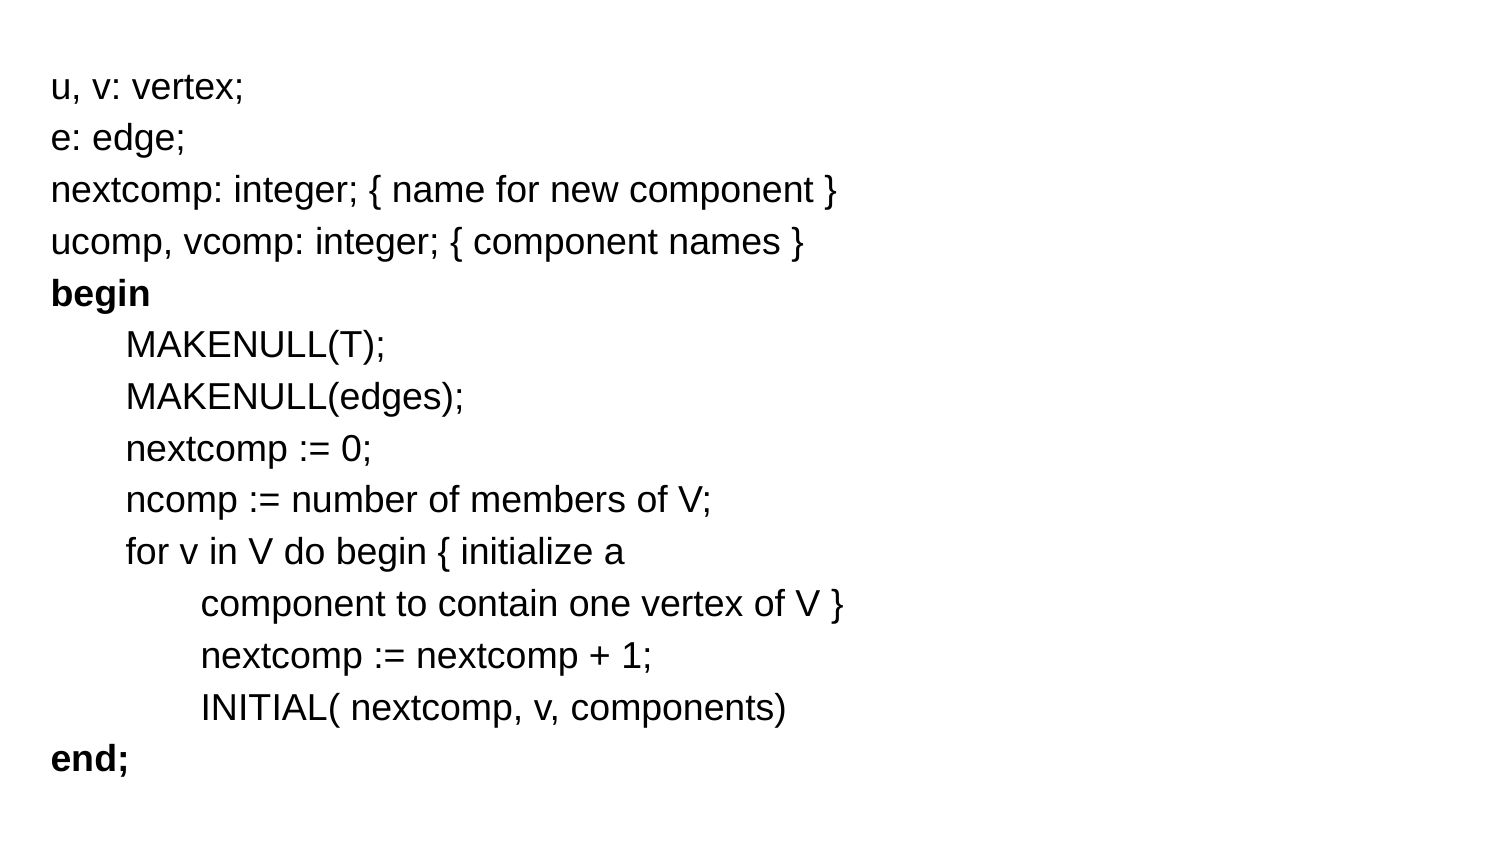

u, v: vertex;
e: edge;
nextcomp: integer; { name for new component }
ucomp, vcomp: integer; { component names }
begin
MAKENULL(T);
MAKENULL(edges);
nextcomp := 0;
ncomp := number of members of V;
for v in V do begin { initialize a
component to contain one vertex of V }
nextcomp := nextcomp + 1;
INITIAL( nextcomp, v, components)
end;